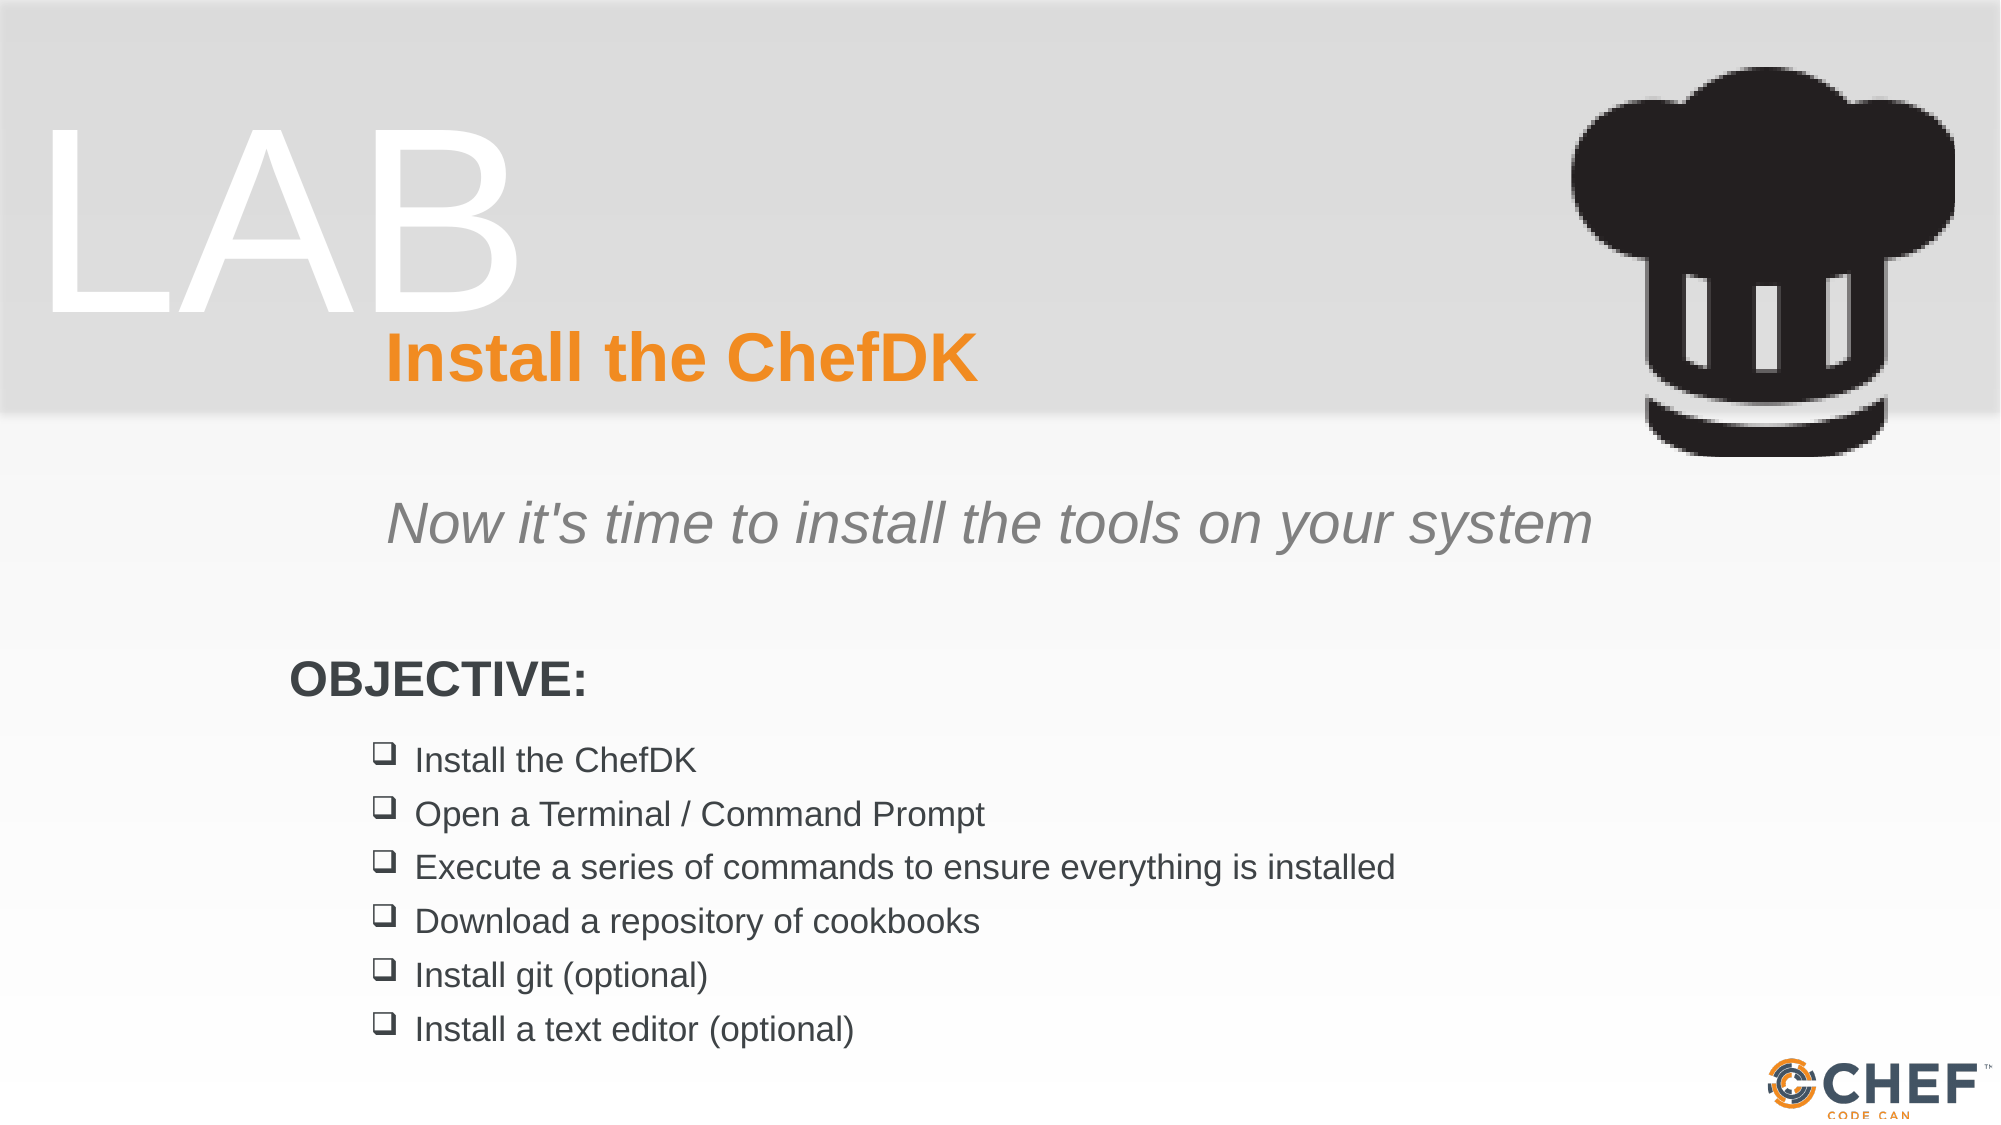

# Install the ChefDK
Now it's time to install the tools on your system
Install the ChefDK
Open a Terminal / Command Prompt
Execute a series of commands to ensure everything is installed
Download a repository of cookbooks
Install git (optional)
Install a text editor (optional)